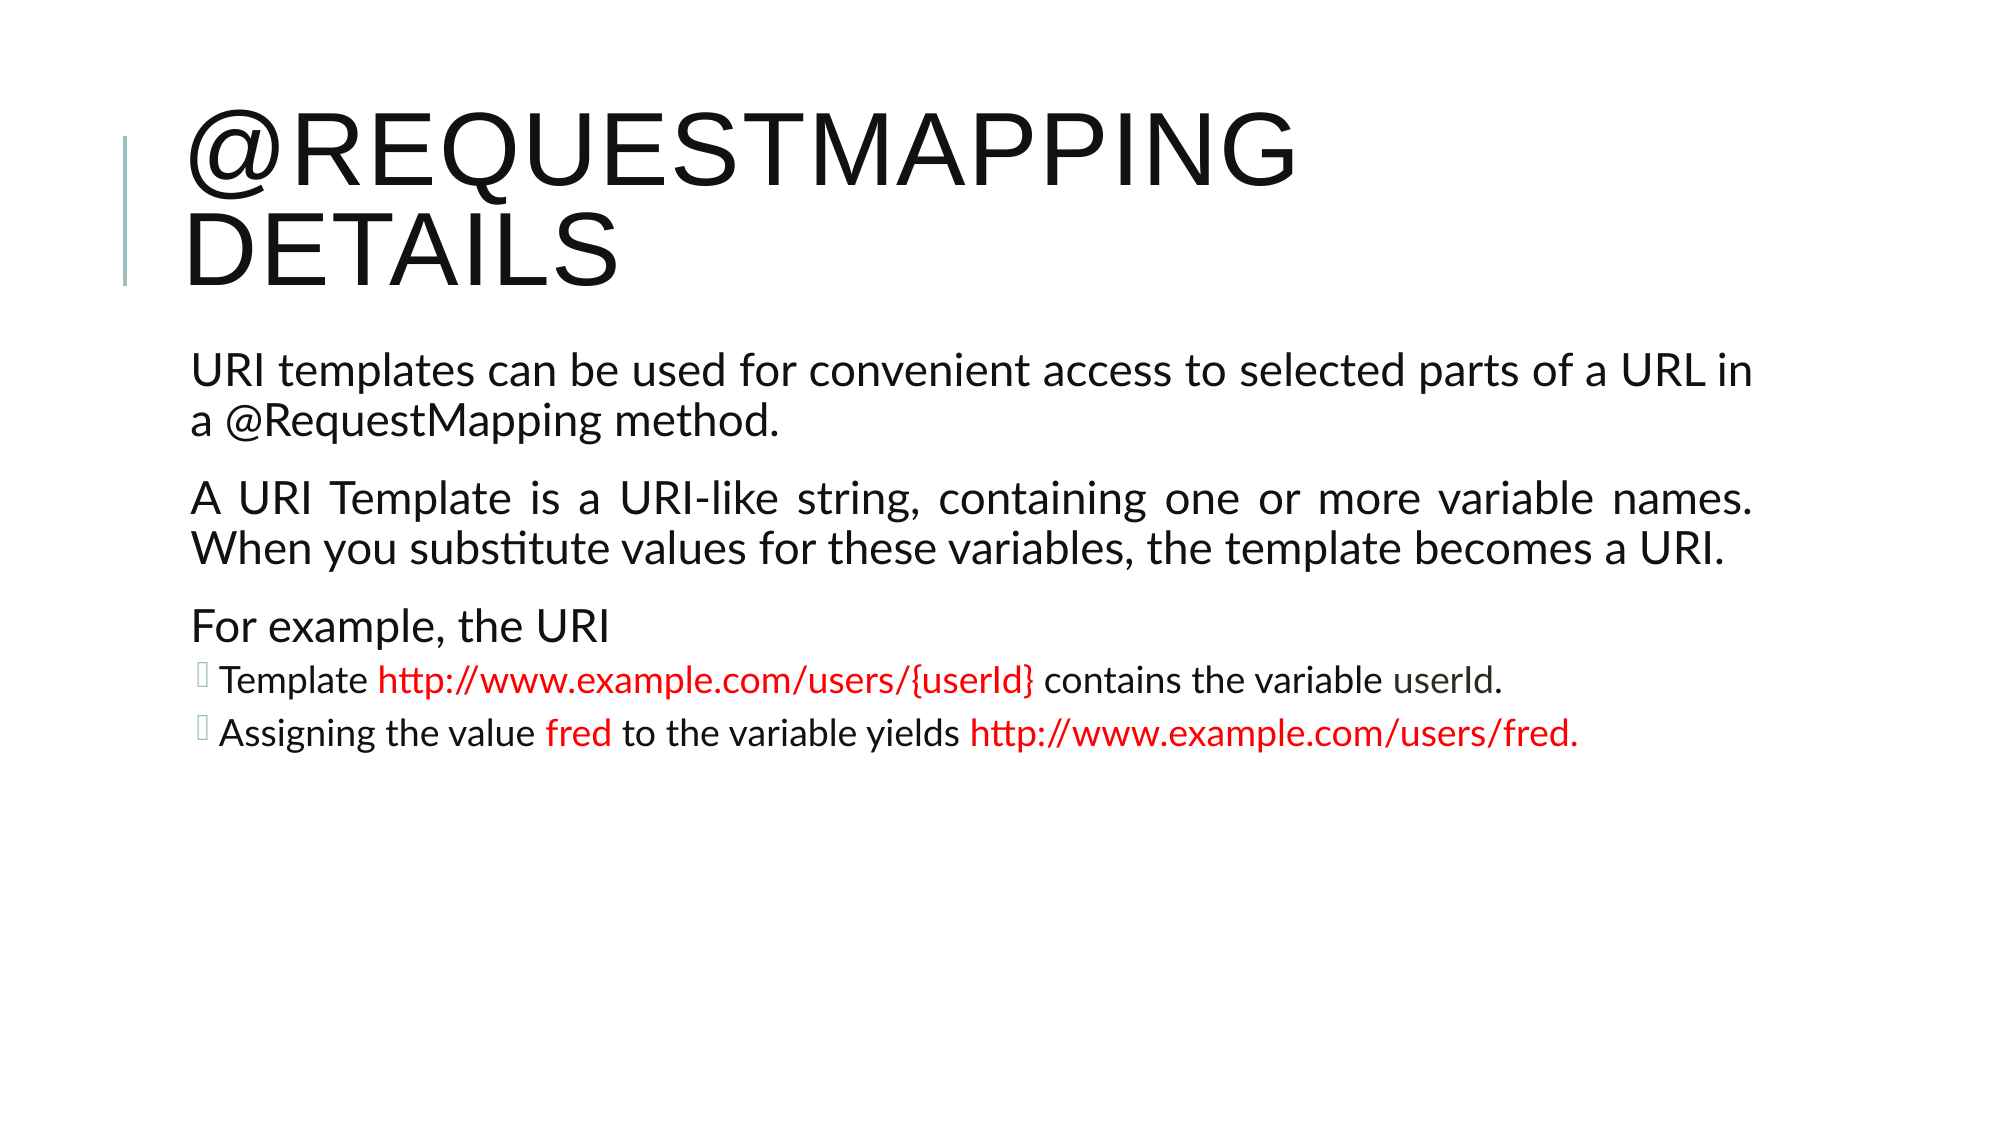

# @REQUESTMAPPING DETAILS
URI templates can be used for convenient access to selected parts of a URL in a @RequestMapping method.
A URI Template is a URI-like string, containing one or more variable names. When you substitute values for these variables, the template becomes a URI.
For example, the URI
Template http://www.example.com/users/{userId} contains the variable userId.
Assigning the value fred to the variable yields http://www.example.com/users/fred.